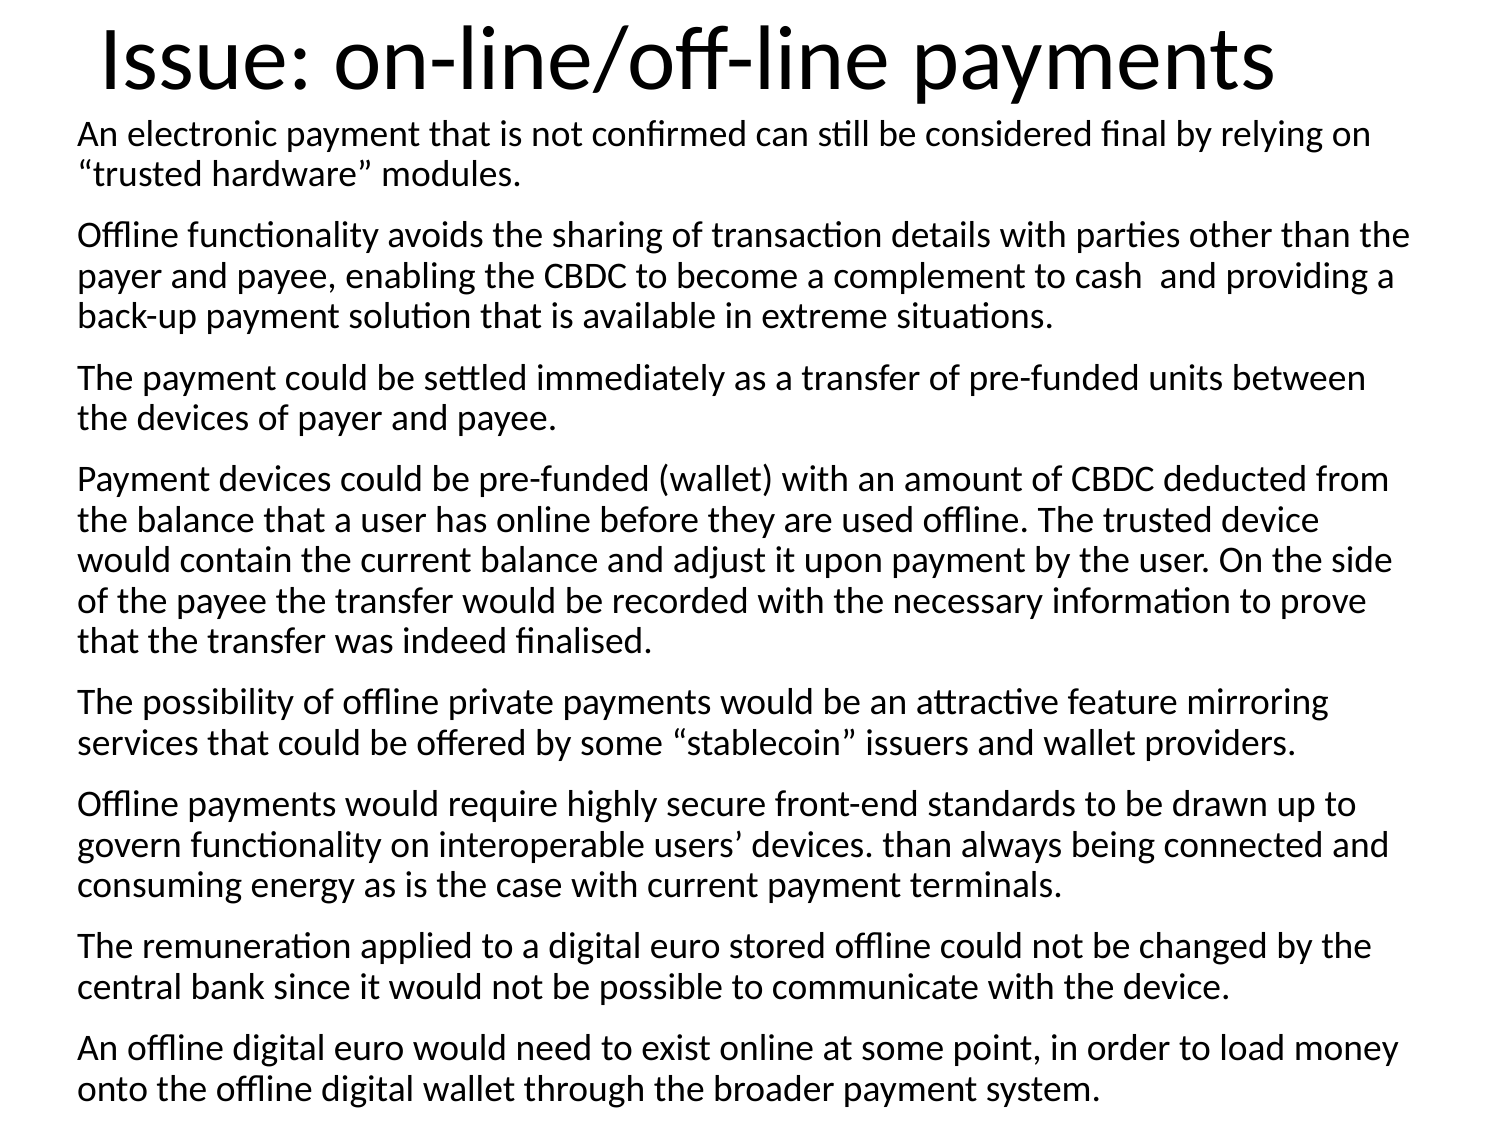

# Issue: on-line/off-line payments
An electronic payment that is not confirmed can still be considered final by relying on “trusted hardware” modules.
Offline functionality avoids the sharing of transaction details with parties other than the payer and payee, enabling the CBDC to become a complement to cash  and providing a back-up payment solution that is available in extreme situations.
The payment could be settled immediately as a transfer of pre-funded units between the devices of payer and payee.
Payment devices could be pre-funded (wallet) with an amount of CBDC deducted from the balance that a user has online before they are used offline. The trusted device would contain the current balance and adjust it upon payment by the user. On the side of the payee the transfer would be recorded with the necessary information to prove that the transfer was indeed finalised.
The possibility of offline private payments would be an attractive feature mirroring services that could be offered by some “stablecoin” issuers and wallet providers.
Offline payments would require highly secure front-end standards to be drawn up to govern functionality on interoperable users’ devices. than always being connected and consuming energy as is the case with current payment terminals.
The remuneration applied to a digital euro stored offline could not be changed by the central bank since it would not be possible to communicate with the device.
An offline digital euro would need to exist online at some point, in order to load money onto the offline digital wallet through the broader payment system.